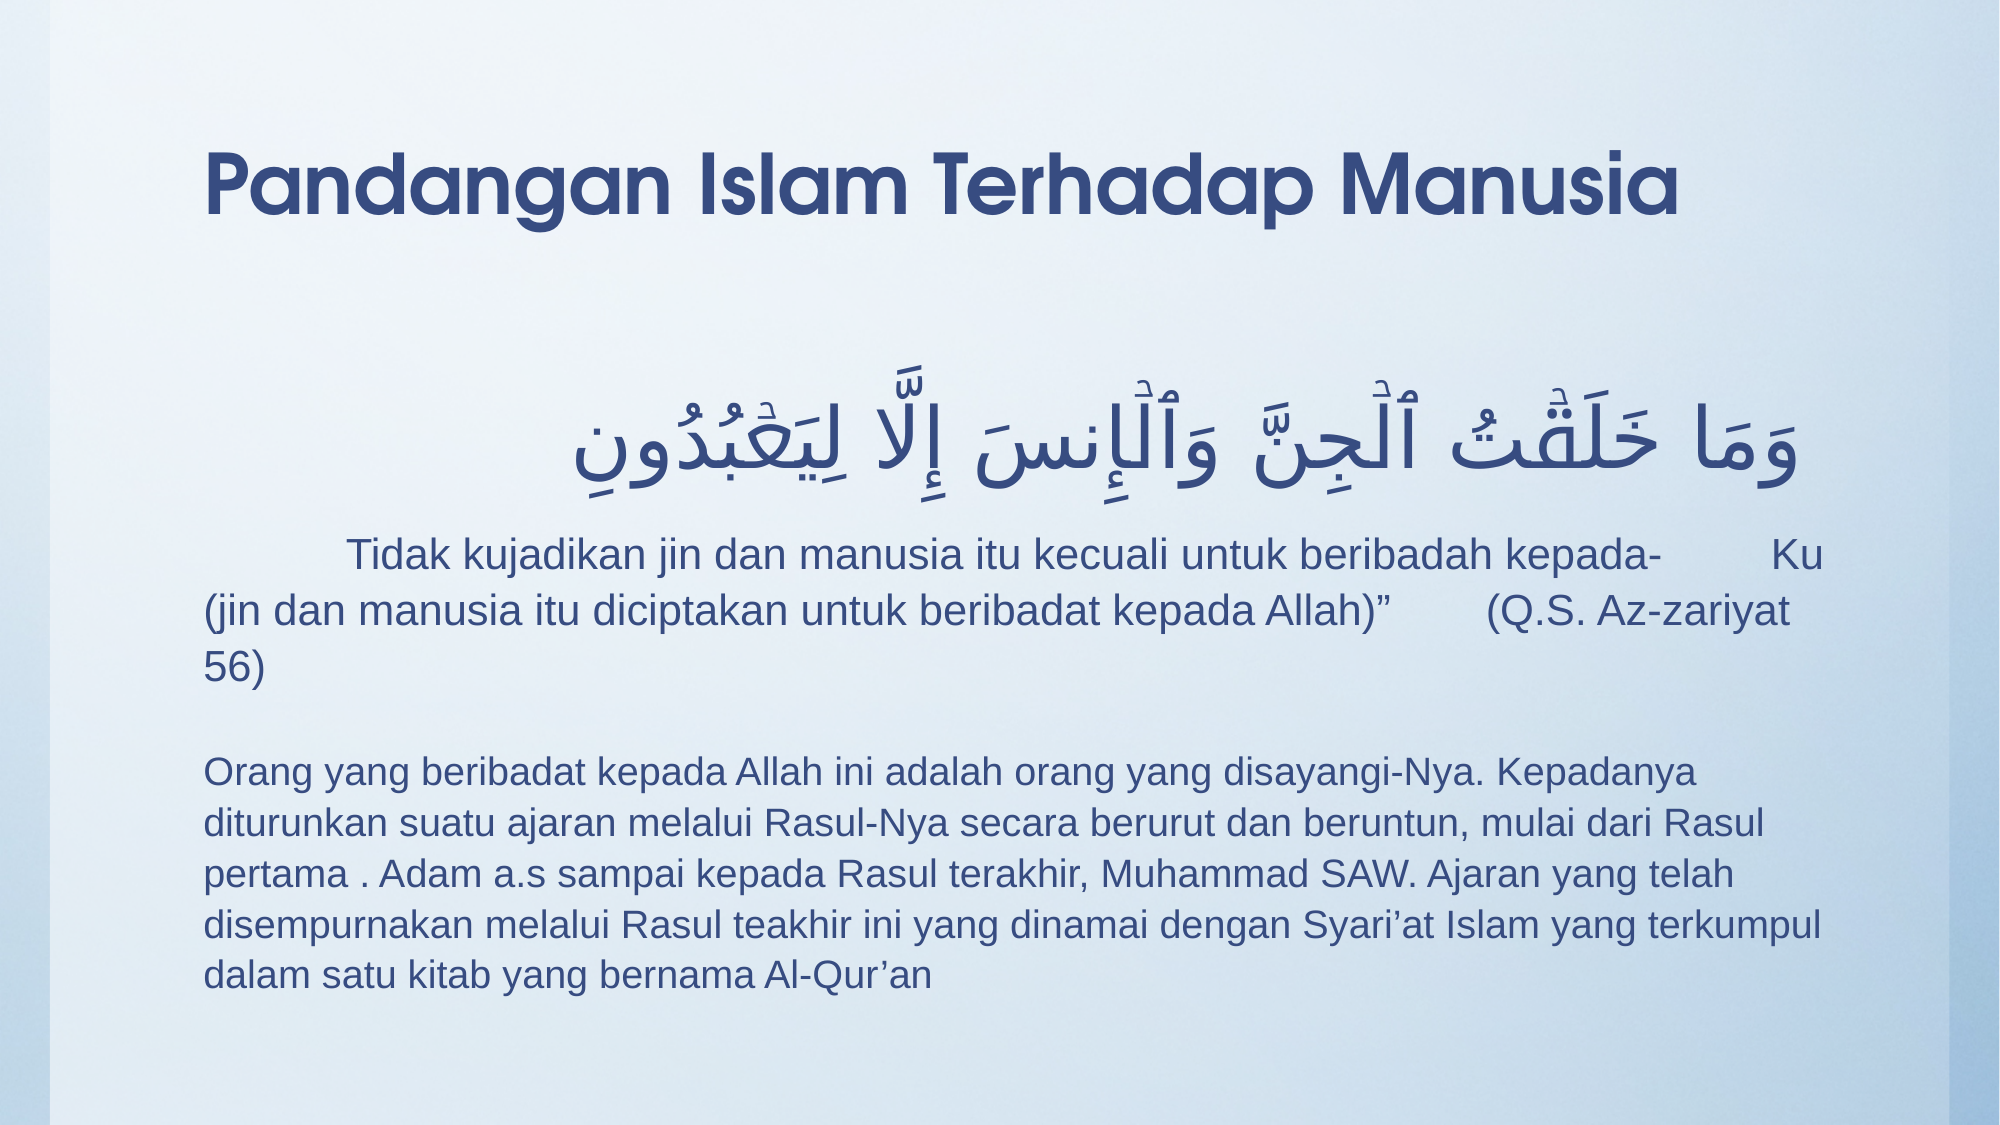

# Pandangan Islam Terhadap Manusia

وَمَا خَلَقۡتُ ٱلۡجِنَّ وَٱلۡإِنسَ إِلَّا لِيَعۡبُدُونِ
	Tidak kujadikan jin dan manusia itu kecuali untuk beribadah kepada-	Ku (jin dan manusia itu diciptakan untuk beribadat kepada Allah)” 	(Q.S. Az-zariyat 56)
Orang yang beribadat kepada Allah ini adalah orang yang disayangi-Nya. Kepadanya diturunkan suatu ajaran melalui Rasul-Nya secara berurut dan beruntun, mulai dari Rasul pertama . Adam a.s sampai kepada Rasul terakhir, Muhammad SAW. Ajaran yang telah disempurnakan melalui Rasul teakhir ini yang dinamai dengan Syari’at Islam yang terkumpul dalam satu kitab yang bernama Al-Qur’an